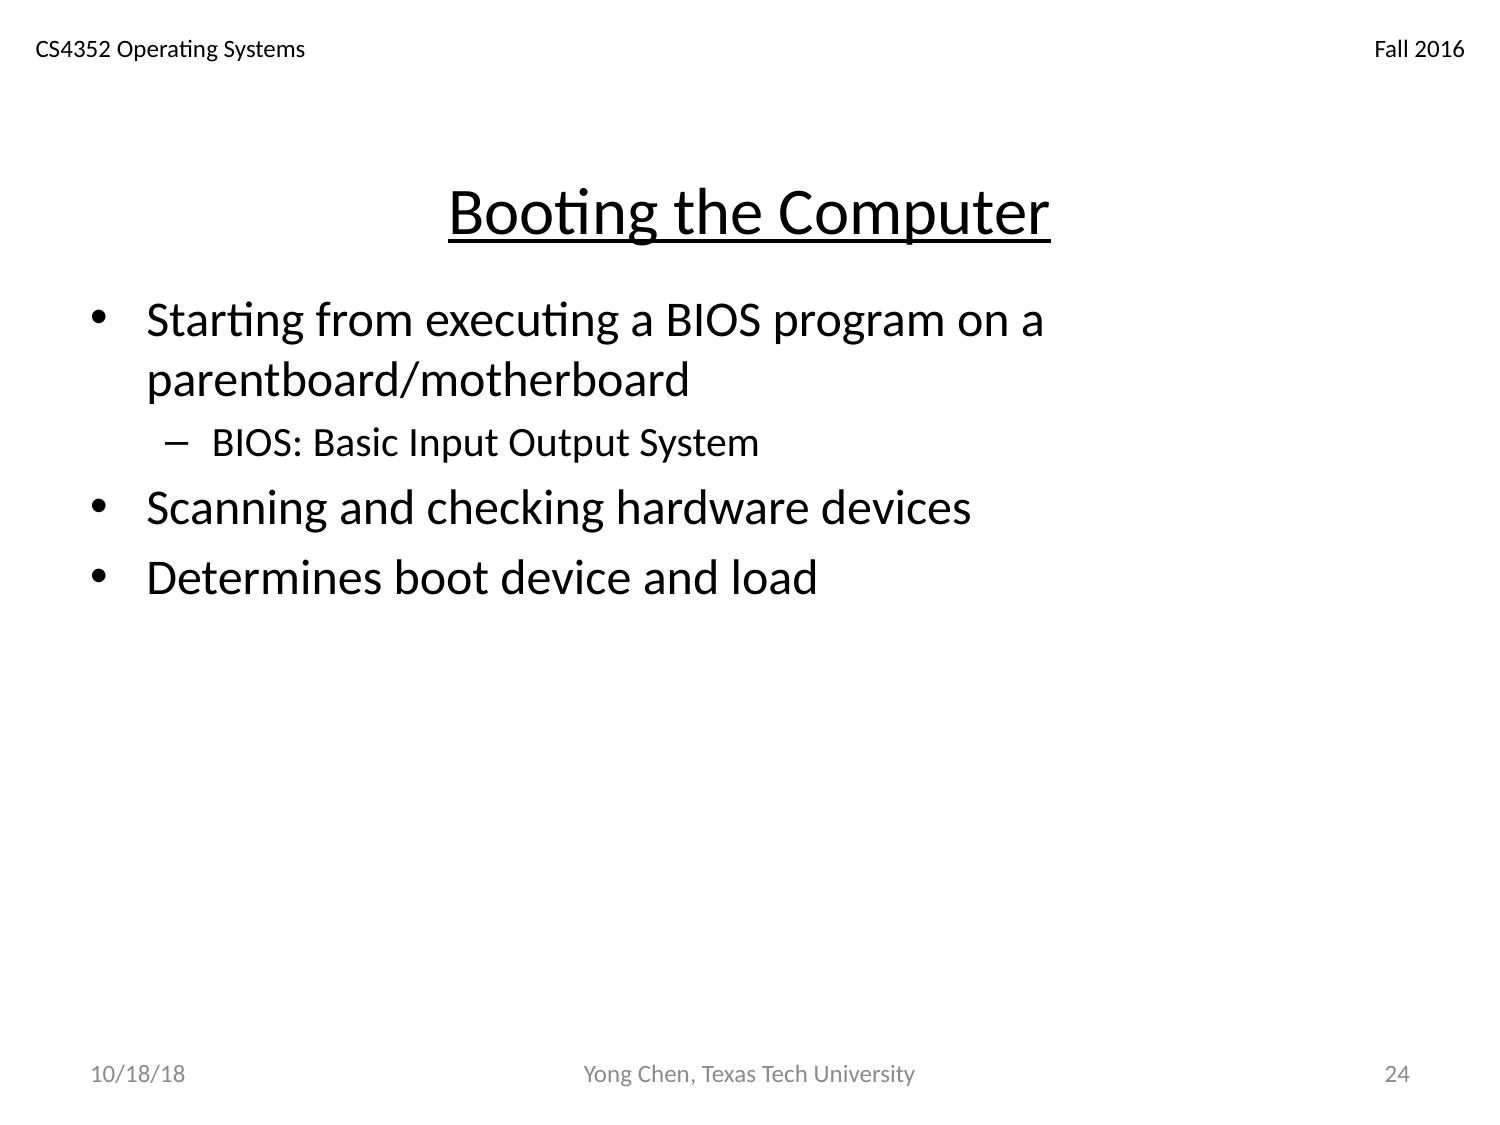

# Booting the Computer
Starting from executing a BIOS program on a parentboard/motherboard
BIOS: Basic Input Output System
Scanning and checking hardware devices
Determines boot device and load
10/18/18
Yong Chen, Texas Tech University
24